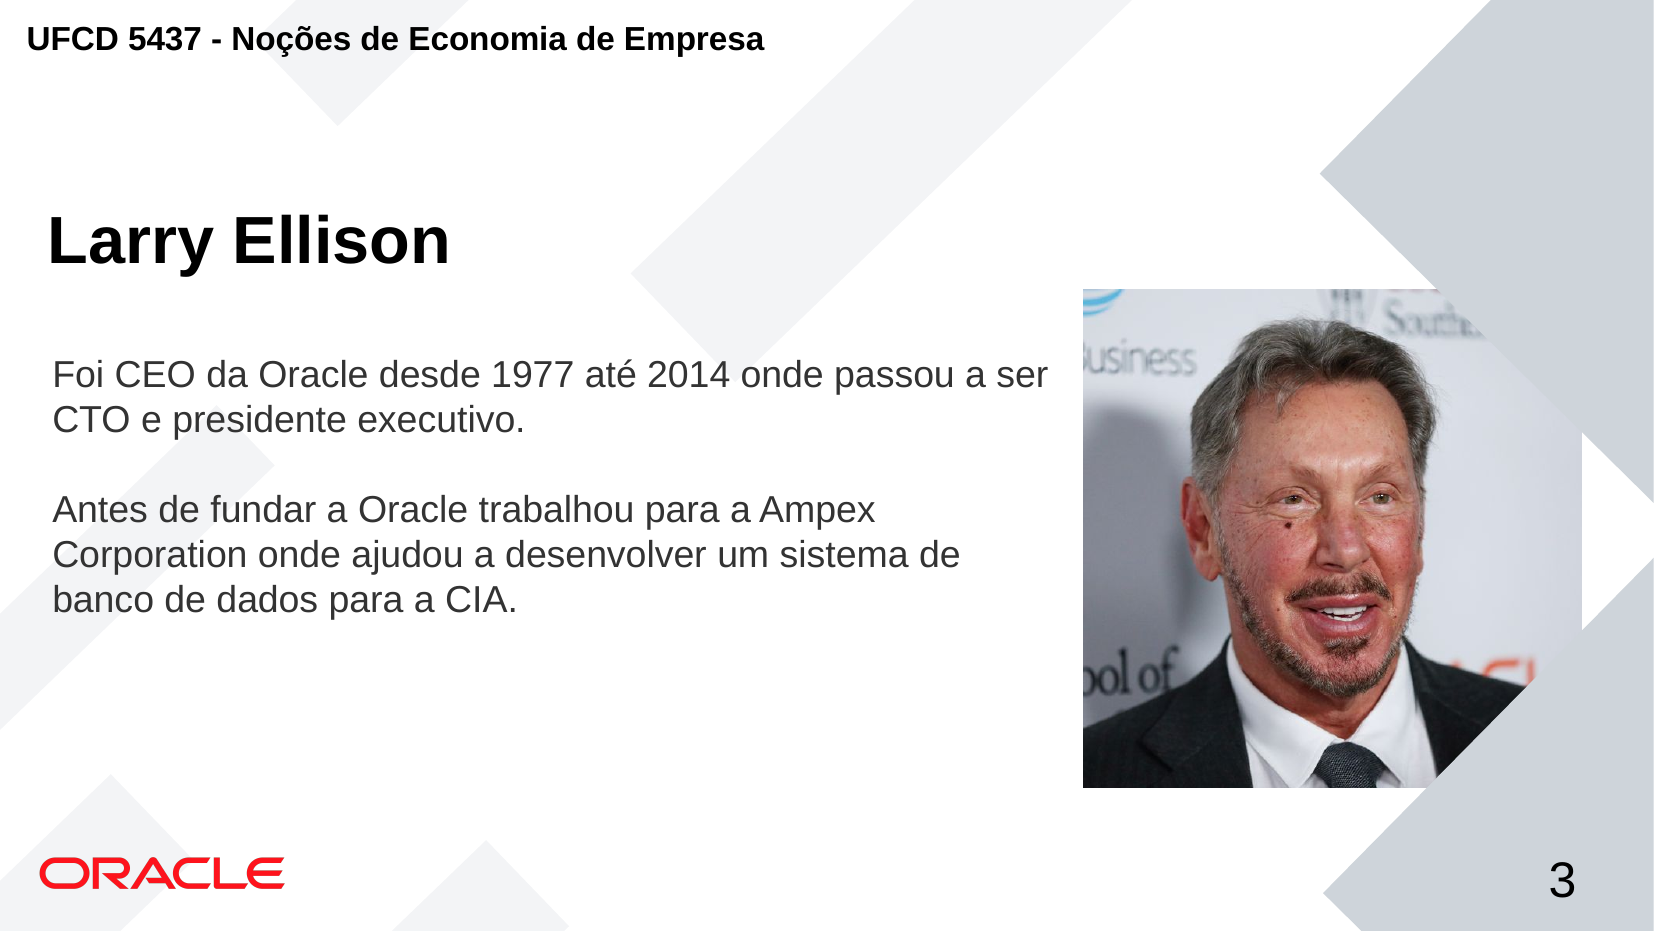

Larry Ellison
Foi CEO da Oracle desde 1977 até 2014 onde passou a ser CTO e presidente executivo.
Antes de fundar a Oracle trabalhou para a Ampex Corporation onde ajudou a desenvolver um sistema de banco de dados para a CIA.